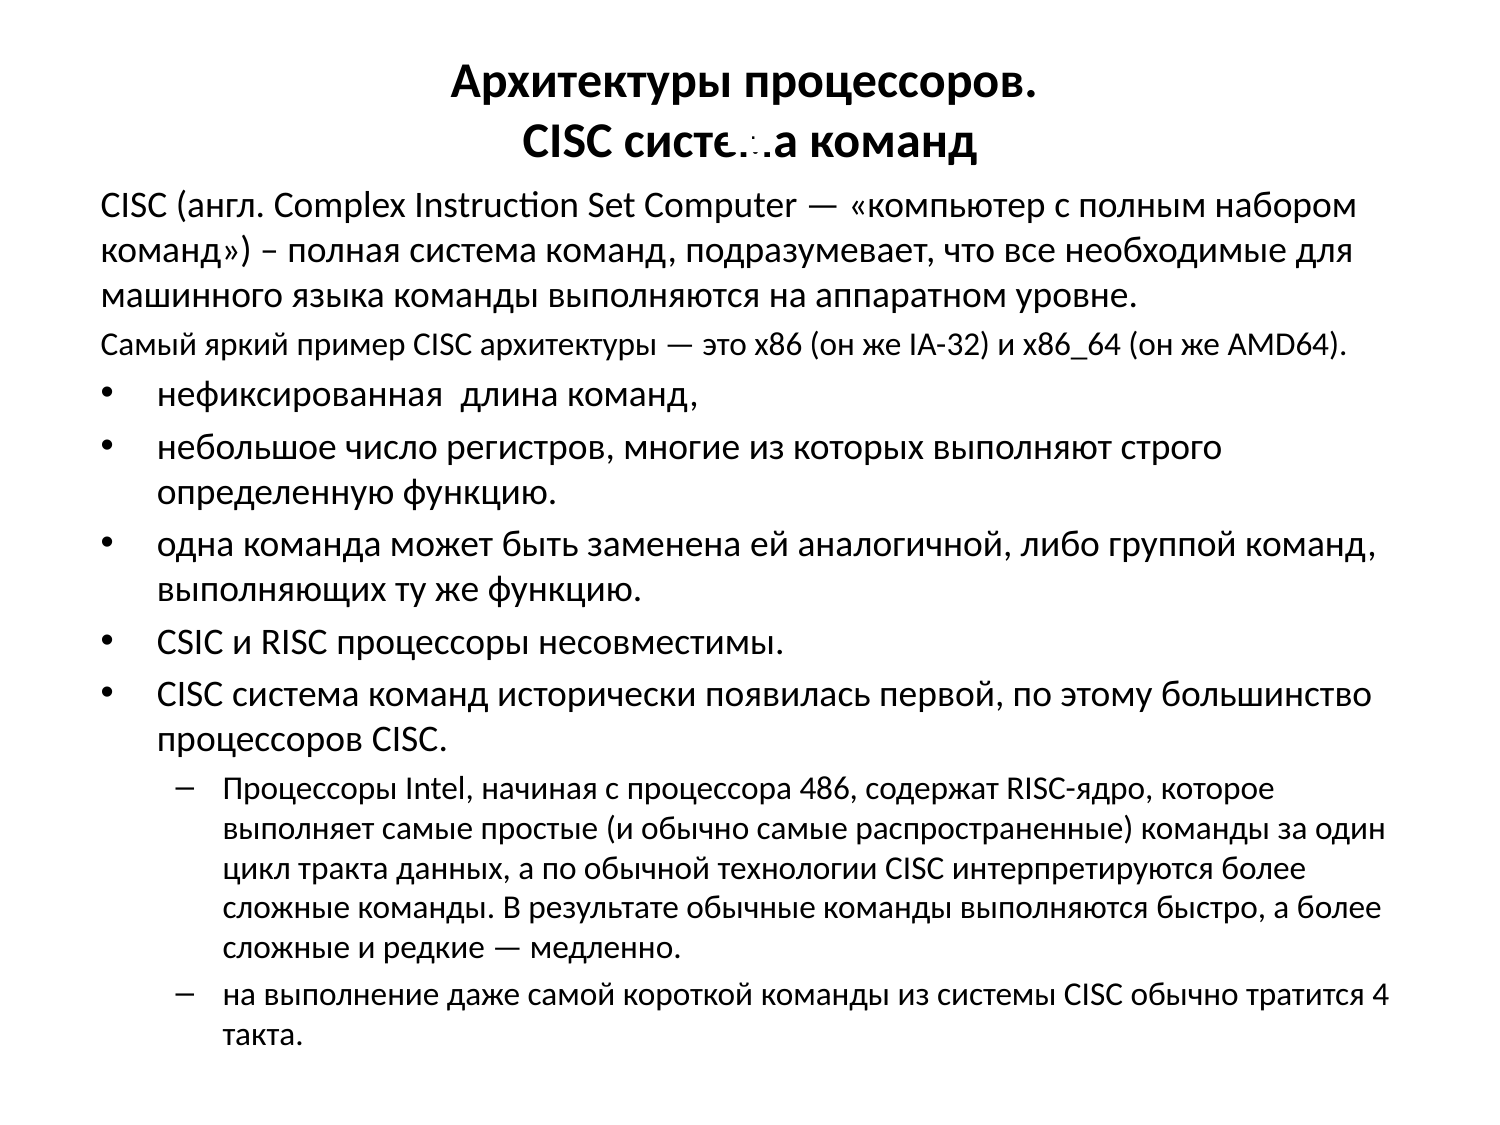

# Архитектуры процессоров. CISC система команд
 .
CISC (англ. Complex Instruction Set Computer — «компьютер с полным набором команд») – полная система команд, подразумевает, что все необходимые для машинного языка команды выполняются на аппаратном уровне.
Самый яркий пример CISC архитектуры — это x86 (он же IA-32) и x86_64 (он же AMD64).
нефиксированная  длина команд,
небольшое число регистров, многие из которых выполняют строго определенную функцию.
одна команда может быть заменена ей аналогичной, либо группой команд, выполняющих ту же функцию.
CSIC и RISC процессоры несовместимы.
CISC система команд исторически появилась первой, по этому большинство  процессоров CISC.
Процессоры Intel, начиная с процессора 486, содержат RISC-ядро, которое выполняет самые простые (и обычно самые распространенные) команды за один цикл тракта данных, а по обычной технологии CISC интерпретируются более сложные команды. В результате обычные команды выполняются быстро, а более сложные и редкие — медленно.
на выполнение даже самой короткой команды из системы CISC обычно тратится 4 такта.